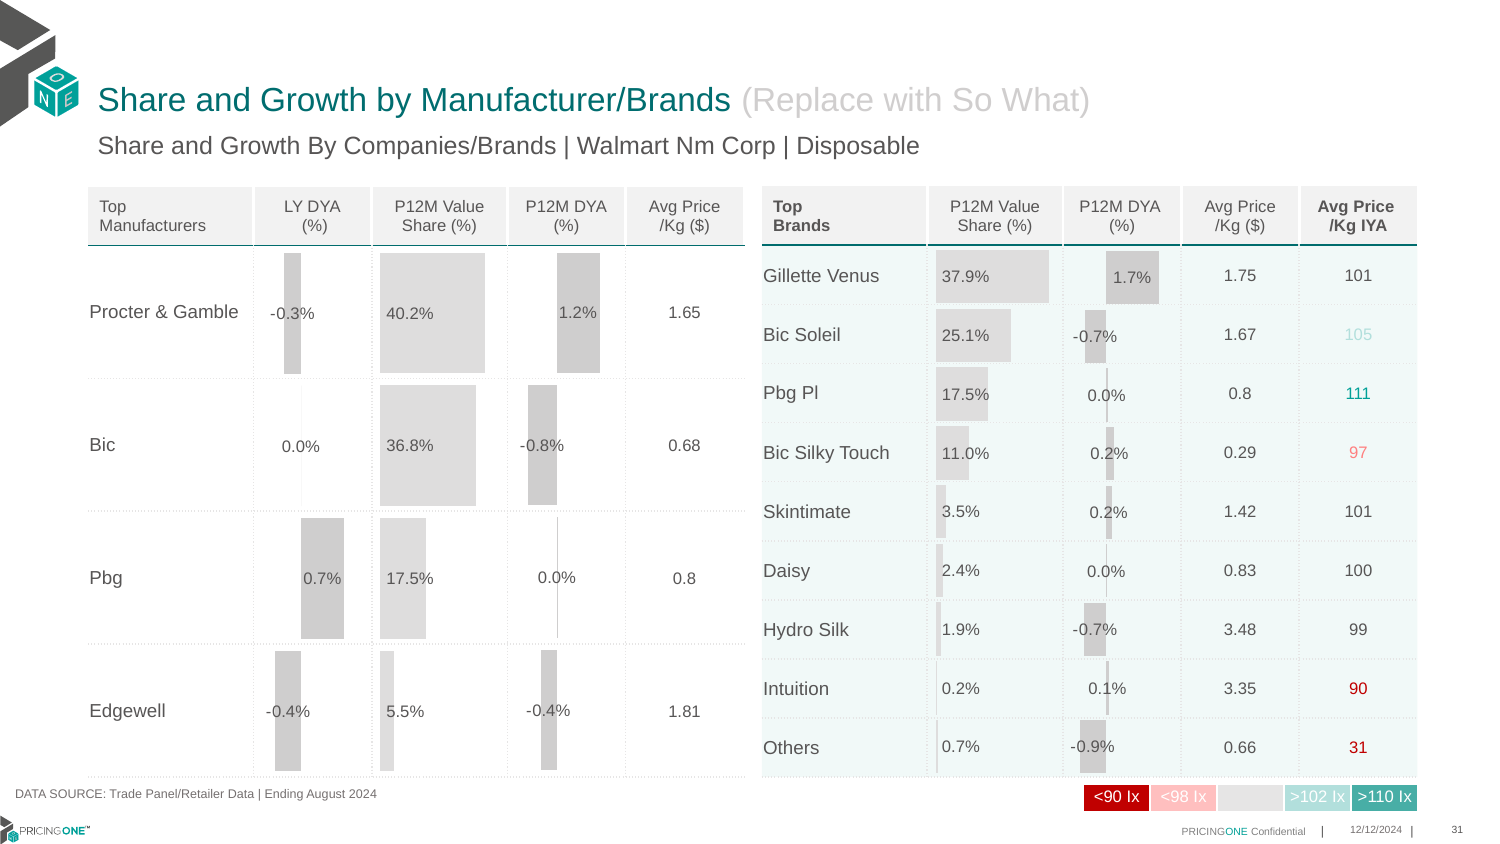

# Share and Growth by Manufacturer/Brands (Replace with So What)

Share and Growth By Companies/Brands | Walmart Nm Corp | Disposable
| Top Brands | P12M Value Share (%) | P12M DYA (%) | Avg Price /Kg ($) | Avg Price /Kg IYA |
| --- | --- | --- | --- | --- |
| Gillette Venus |  |  | 1.75 | 101 |
| Bic Soleil |  |  | 1.67 | 105 |
| Pbg Pl |  |  | 0.8 | 111 |
| Bic Silky Touch |  |  | 0.29 | 97 |
| Skintimate |  |  | 1.42 | 101 |
| Daisy |  |  | 0.83 | 100 |
| Hydro Silk |  |  | 3.48 | 99 |
| Intuition |  |  | 3.35 | 90 |
| Others |  |  | 0.66 | 31 |
| Top Manufacturers | LY DYA (%) | P12M Value Share (%) | P12M DYA (%) | Avg Price /Kg ($) |
| --- | --- | --- | --- | --- |
| Procter & Gamble |  |  |  | 1.65 |
| Bic |  |  |  | 0.68 |
| Pbg |  |  |  | 0.8 |
| Edgewell |  |  |  | 1.81 |

### Chart

| Category | Share DYA P12M |
|---|---|
|  | 0.01162187850810592 |

### Chart

| Category | Value Share P12M |
|---|---|
|  | 0.40230784967239774 |

### Chart

| Category | Share DYA LY |
|---|---|
|  | -0.0029359229270209952 |

### Chart

| Category | Value Share |
|---|---|
|  | 0.3785041660701312 |

### Chart

| Category | Share DYA |
|---|---|
|  | 0.01694885074379171 |
DATA SOURCE: Trade Panel/Retailer Data | Ending August 2024
| <90 Ix | <98 Ix |  | >102 Ix | >110 Ix |
| --- | --- | --- | --- | --- |

12/12/2024
31